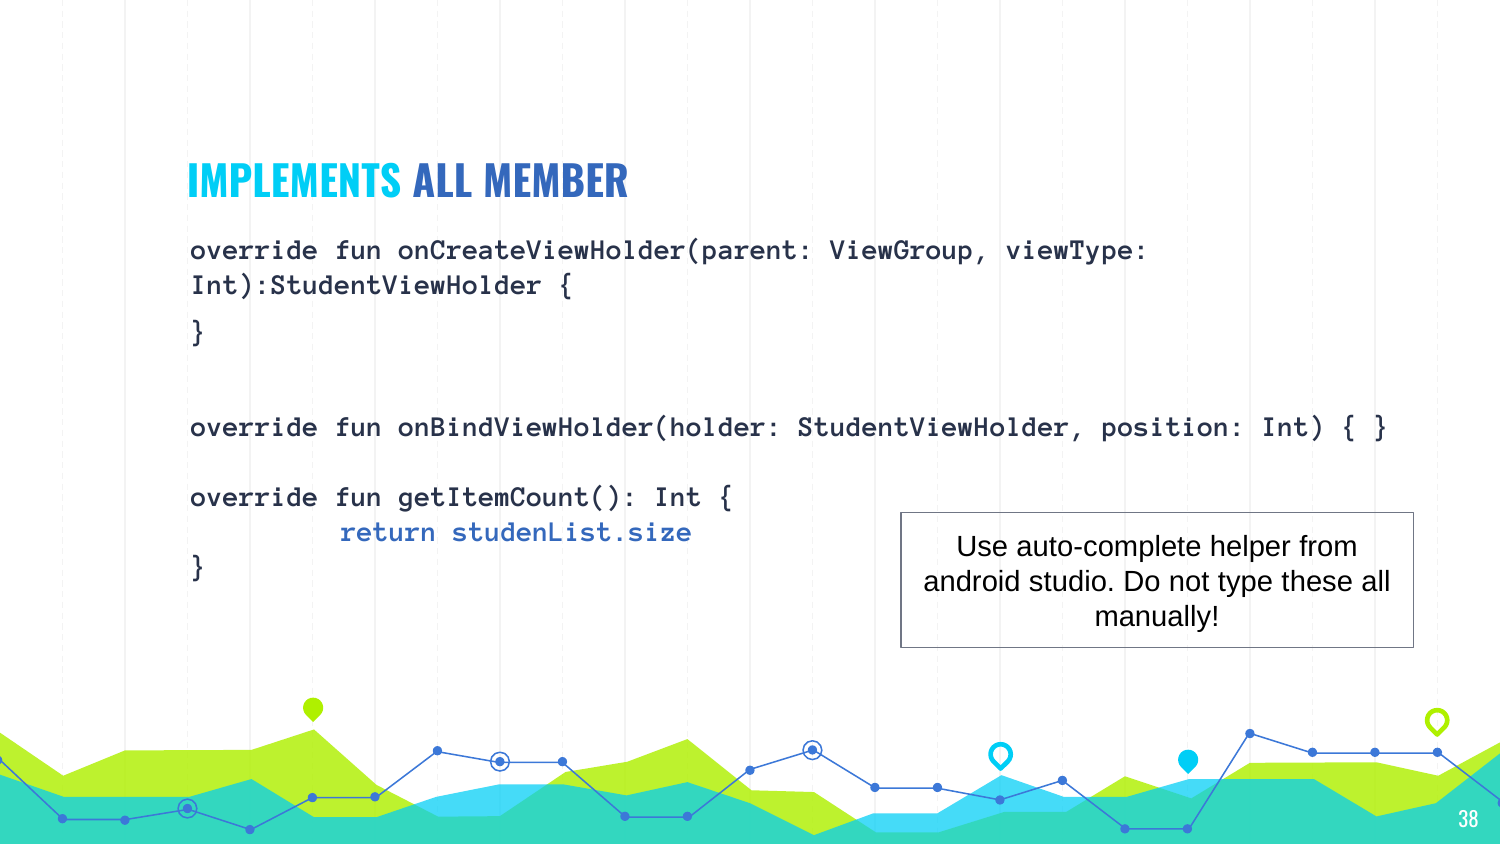

# IMPLEMENTS ALL MEMBER
override fun onCreateViewHolder(parent: ViewGroup, viewType: Int):StudentViewHolder {
}

override fun onBindViewHolder(holder: StudentViewHolder, position: Int) { }
override fun getItemCount(): Int {
	return studenList.size
}
Use auto-complete helper from android studio. Do not type these all manually!
38